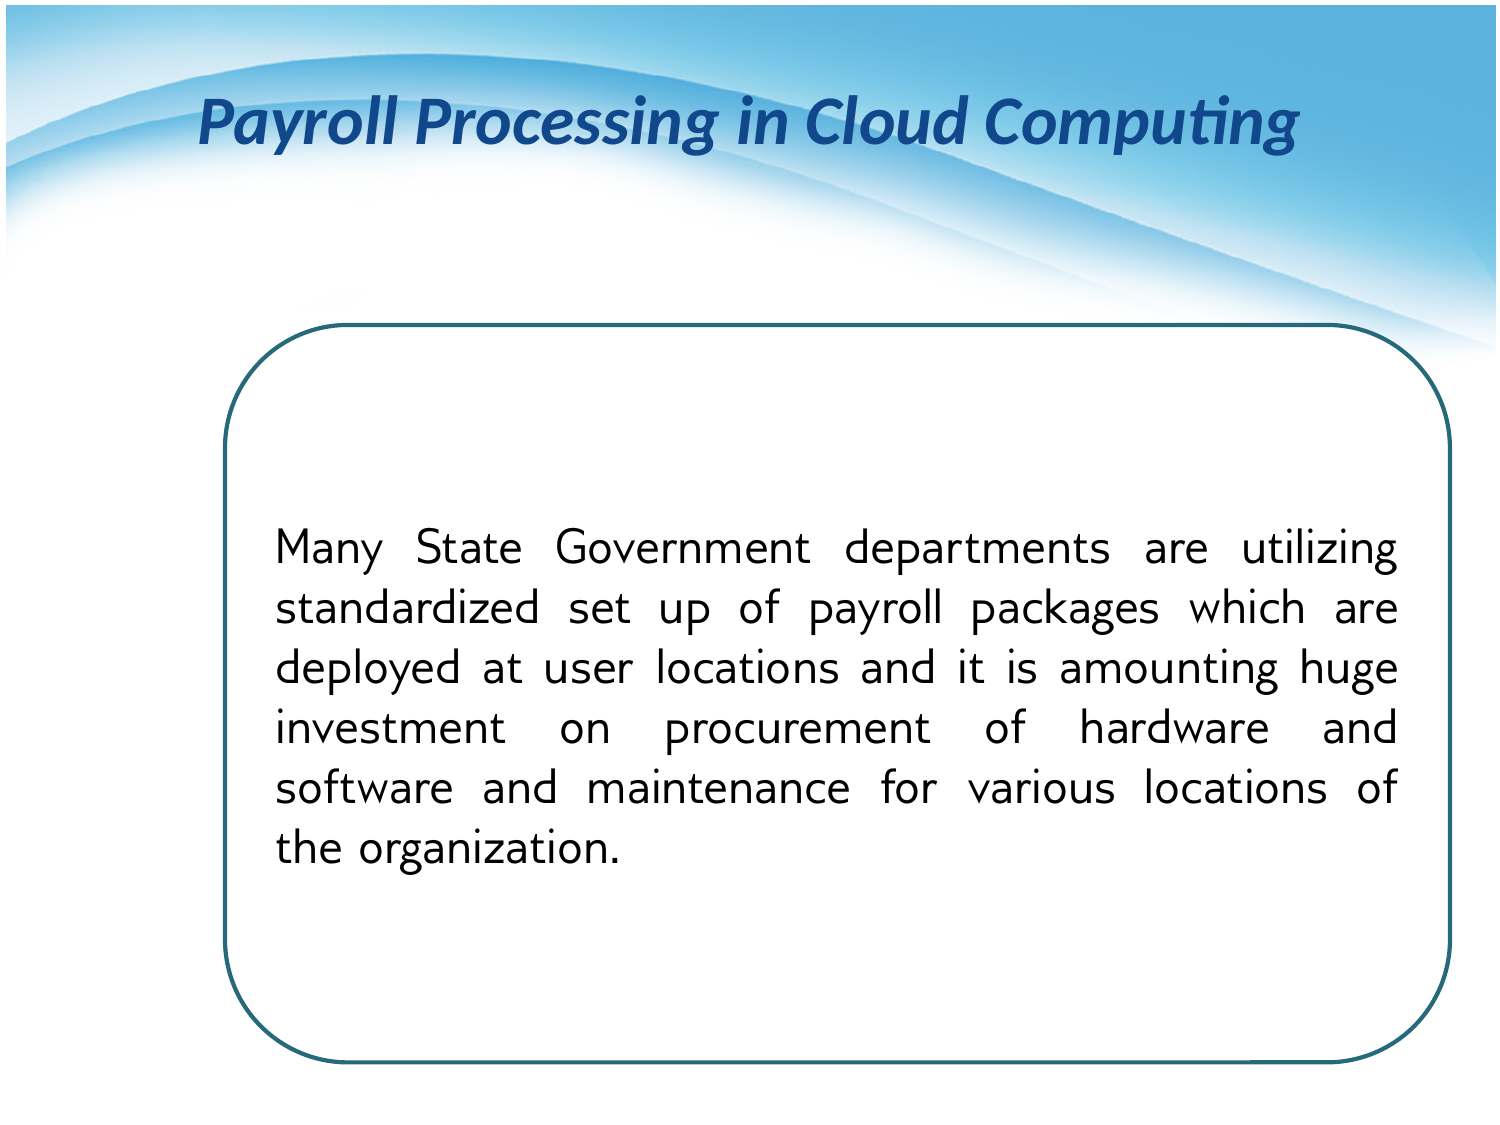

# Payroll Processing in Cloud Computing
Many State Government departments are utilizing standardized set up of payroll packages which are deployed at user locations and it is amounting huge investment on procurement of hardware and software and maintenance for various locations of the organization.